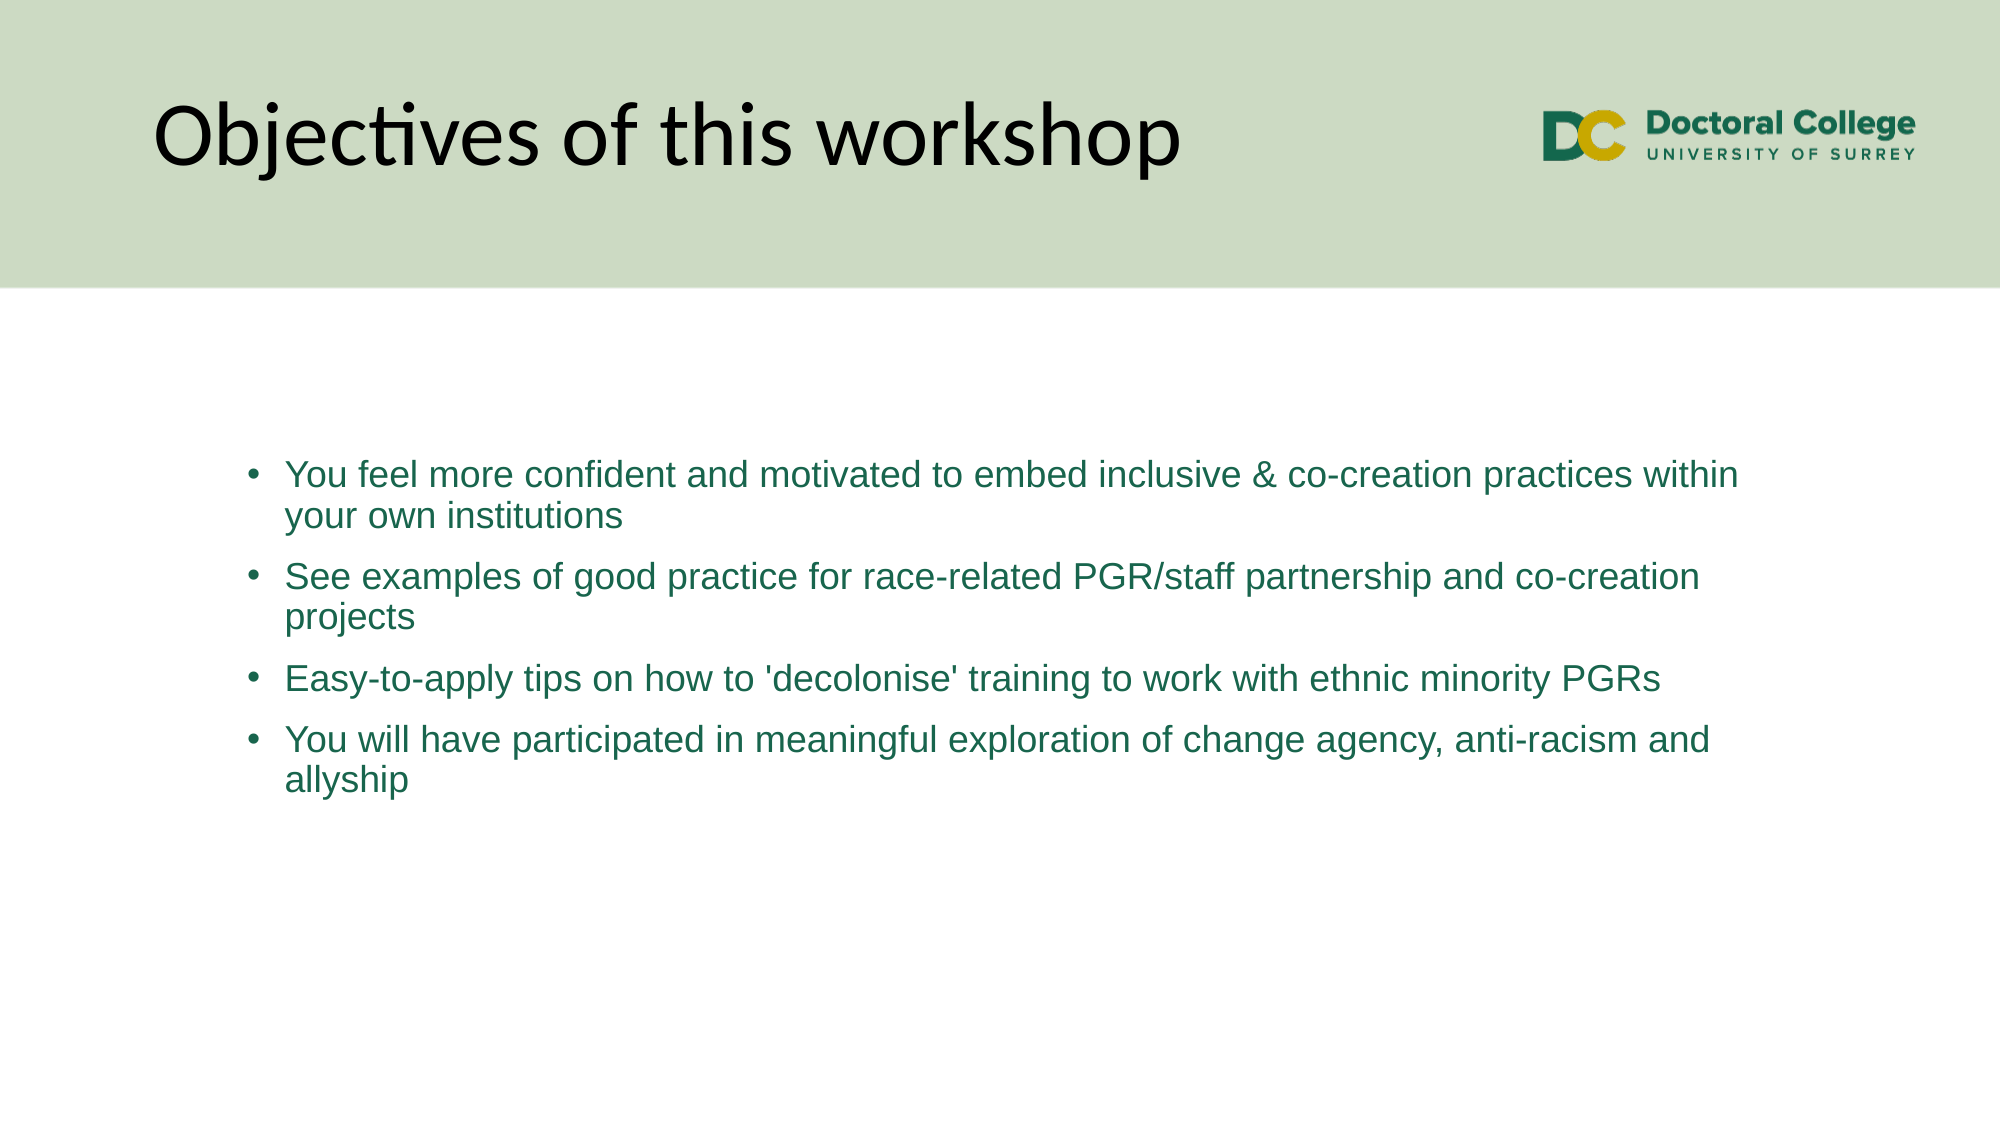

# Objectives of this workshop
You feel more confident and motivated to embed inclusive & co-creation practices within your own institutions
See examples of good practice for race-related PGR/staff partnership and co-creation projects
Easy-to-apply tips on how to 'decolonise' training to work with ethnic minority PGRs
You will have participated in meaningful exploration of change agency, anti-racism and allyship